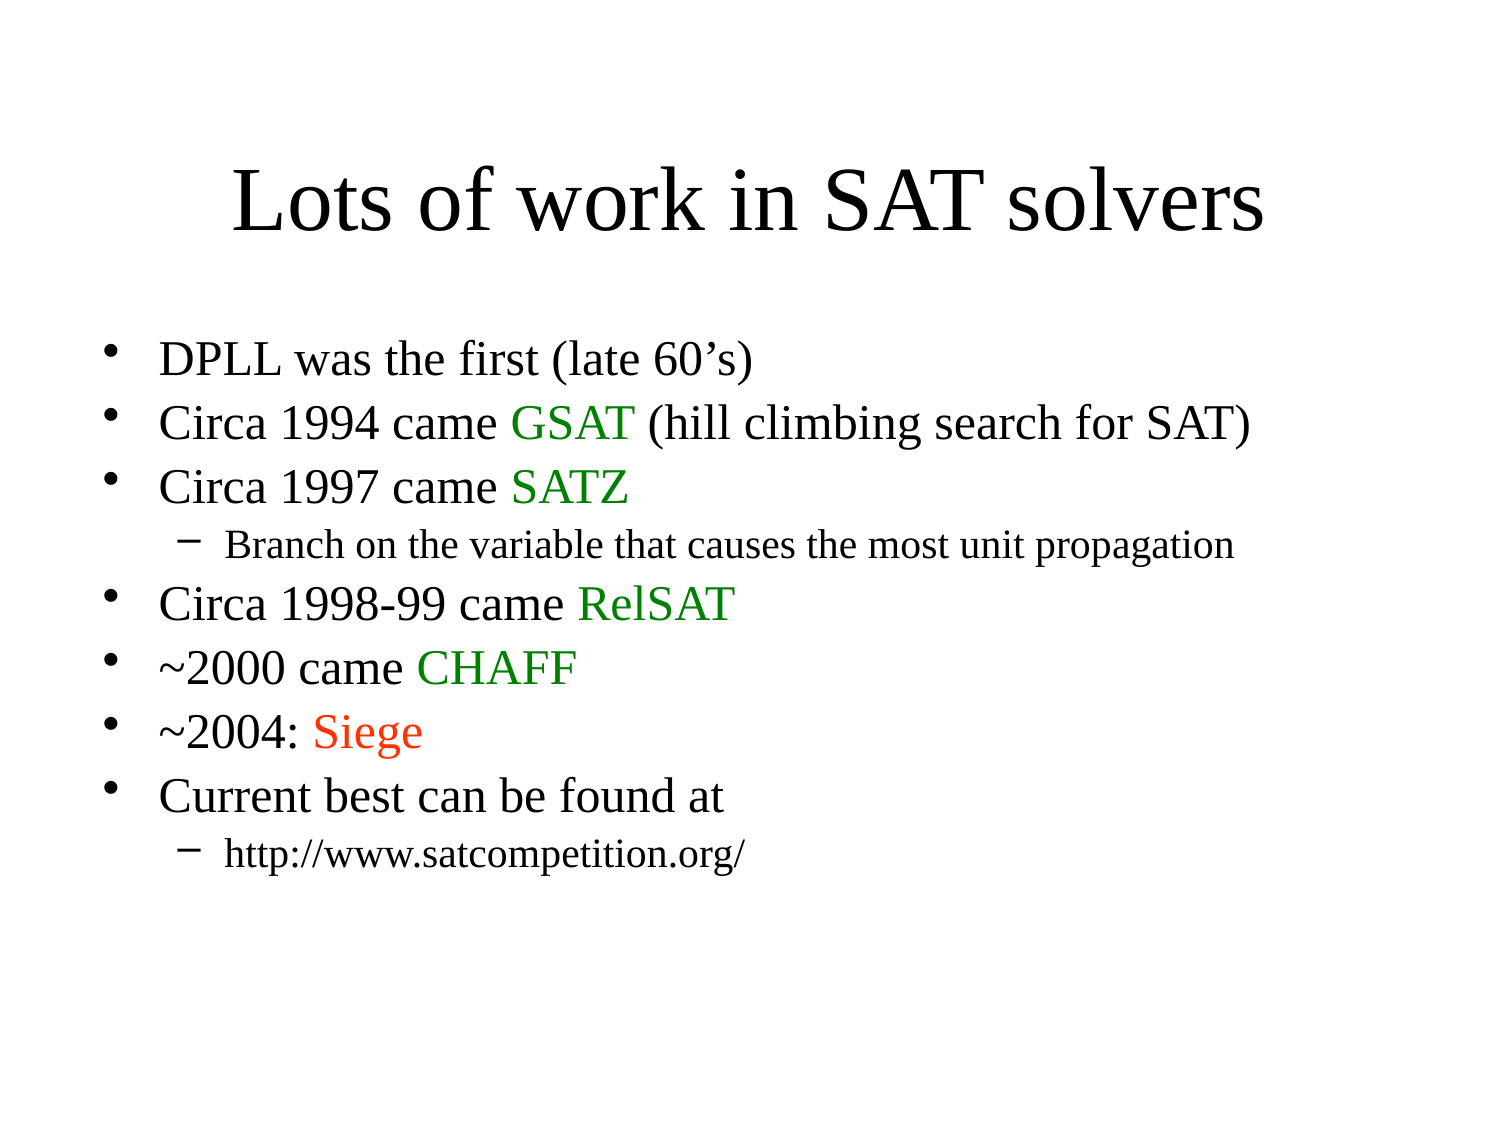

# Lots of work in SAT solvers
DPLL was the first (late 60’s)
Circa 1994 came GSAT (hill climbing search for SAT)
Circa 1997 came SATZ
Branch on the variable that causes the most unit propagation
Circa 1998-99 came RelSAT
~2000 came CHAFF
~2004: Siege
Current best can be found at
http://www.satcompetition.org/